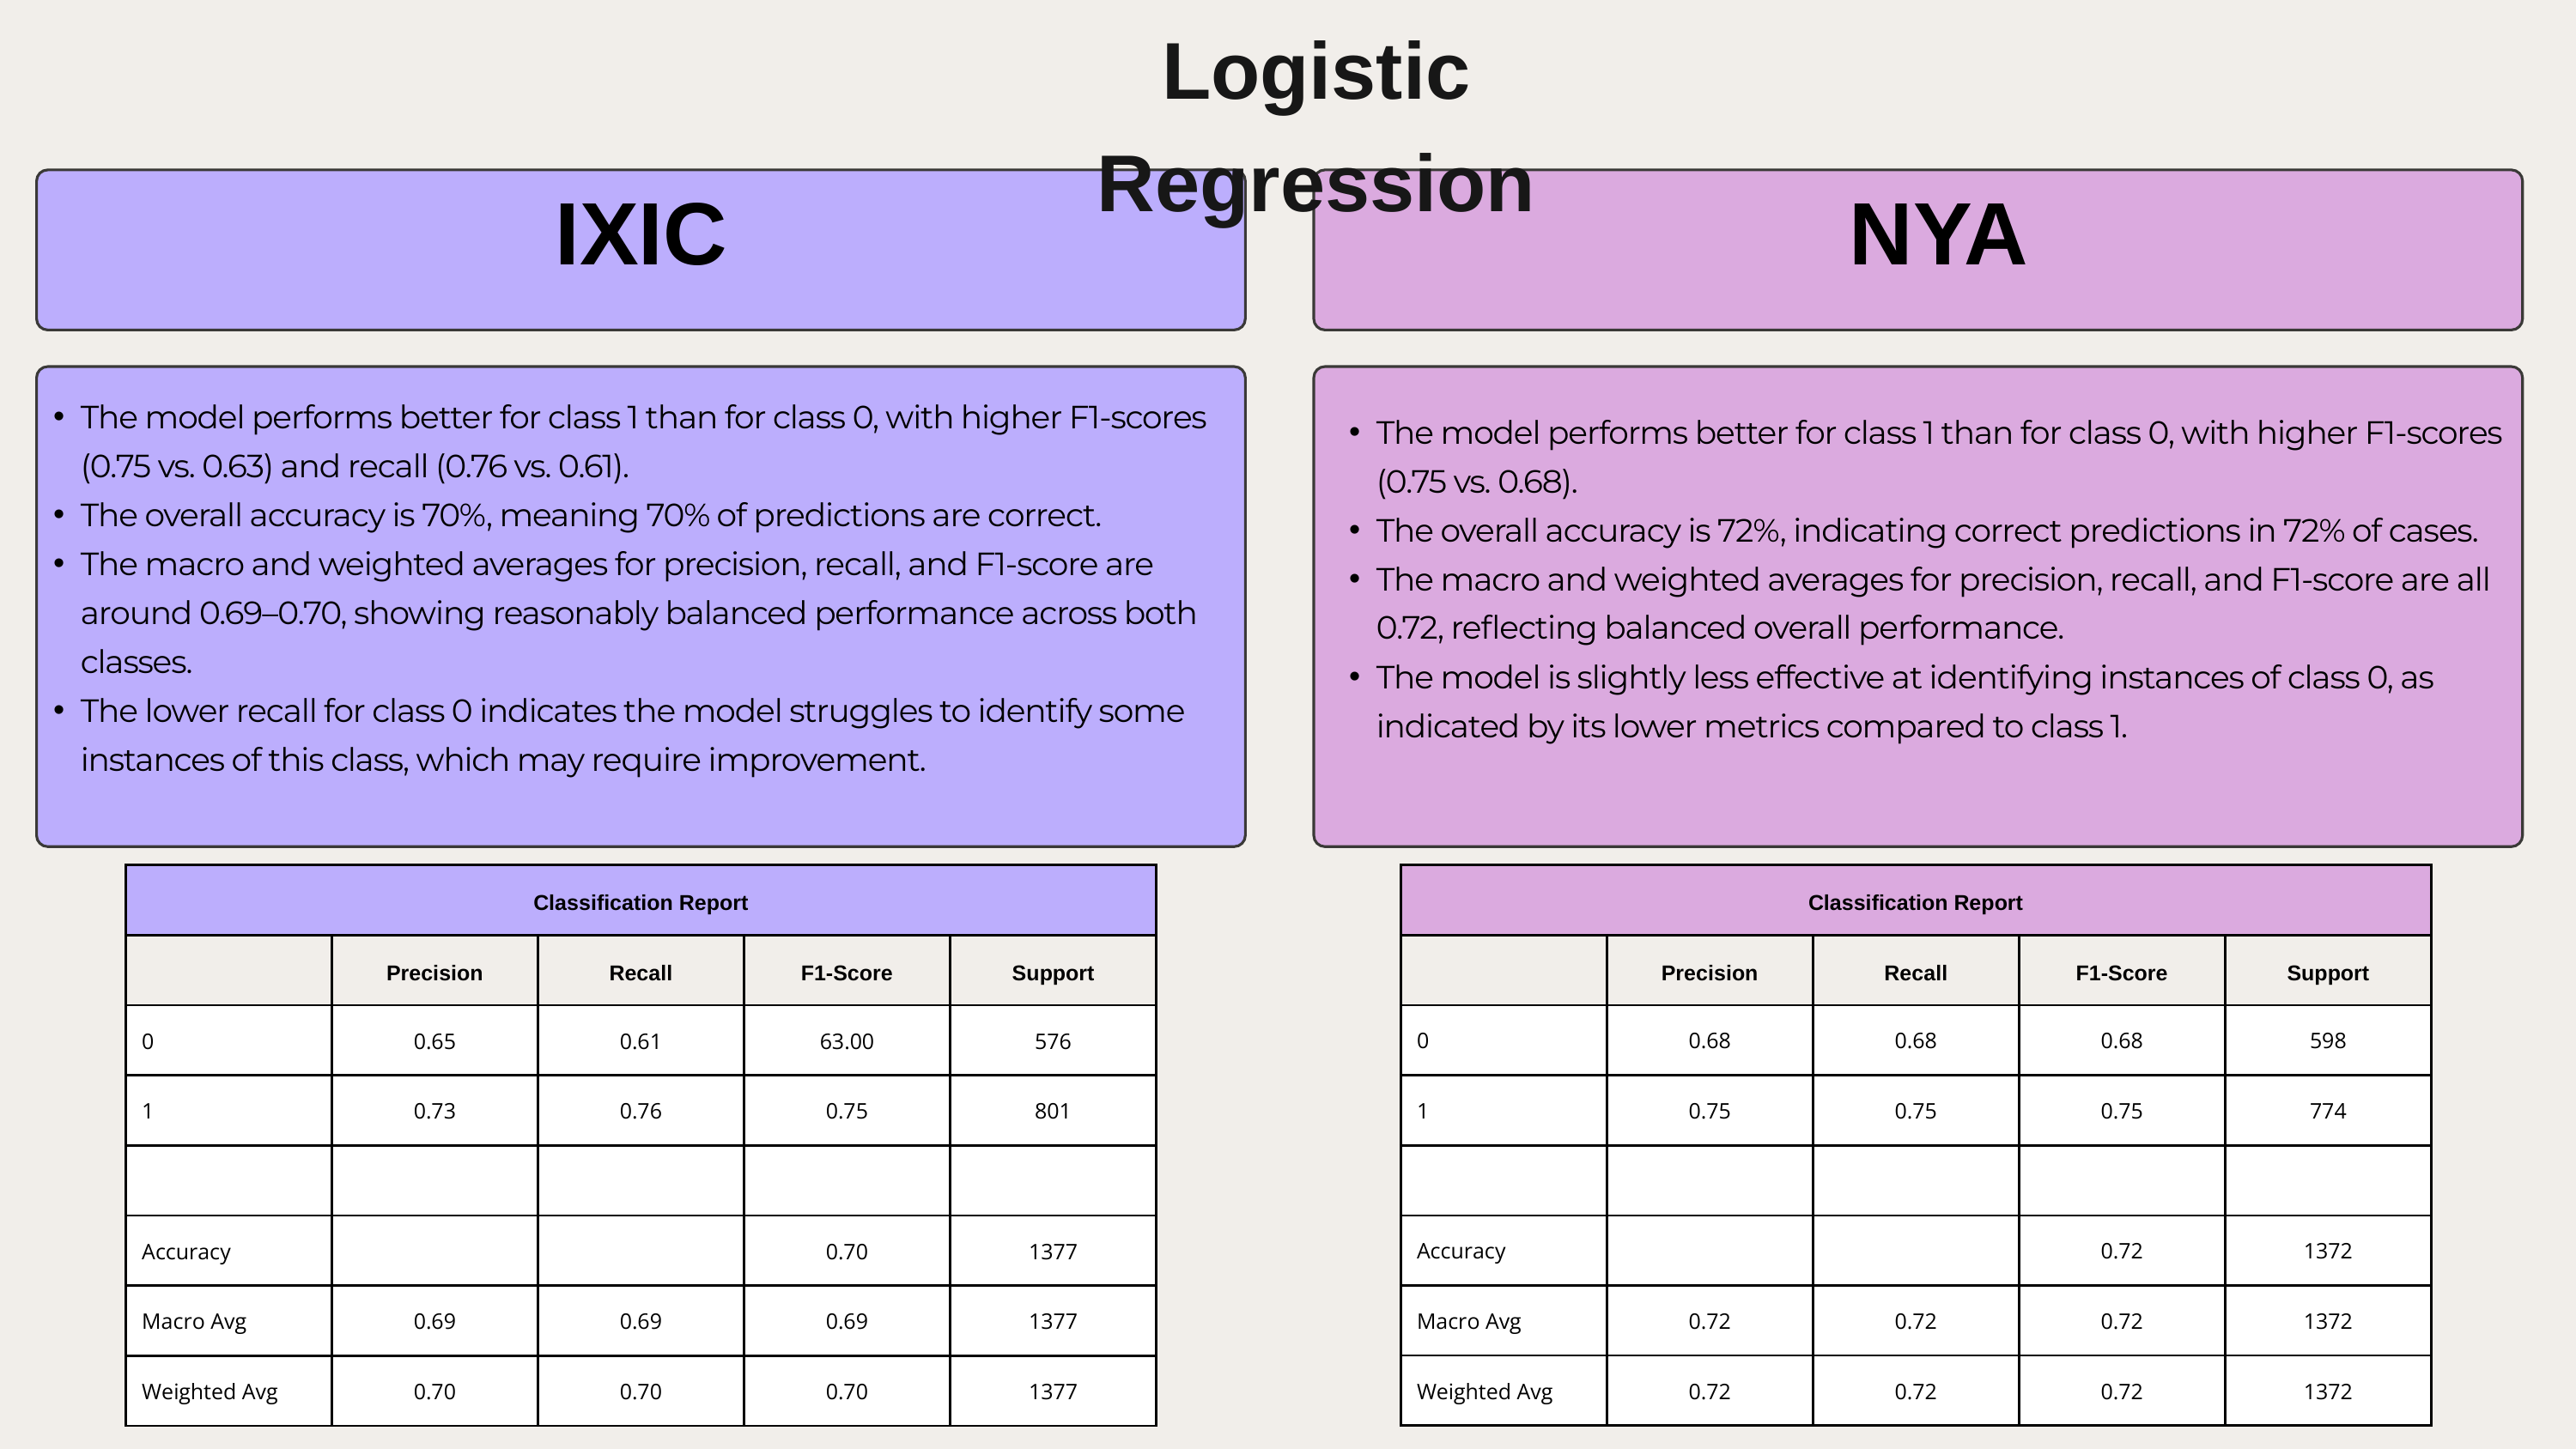

Logistic Regression

IXIC
NYA

The model performs better for class 1 than for class 0, with higher F1-scores (0.75 vs. 0.63) and recall (0.76 vs. 0.61).
The overall accuracy is 70%, meaning 70% of predictions are correct.
The macro and weighted averages for precision, recall, and F1-score are around 0.69–0.70, showing reasonably balanced performance across both classes.
The lower recall for class 0 indicates the model struggles to identify some instances of this class, which may require improvement.

The model performs better for class 1 than for class 0, with higher F1-scores (0.75 vs. 0.68).
The overall accuracy is 72%, indicating correct predictions in 72% of cases.
The macro and weighted averages for precision, recall, and F1-score are all 0.72, reflecting balanced overall performance.
The model is slightly less effective at identifying instances of class 0, as indicated by its lower metrics compared to class 1.

| Classification Report | Classification Report | Classification Report | Classification Report | Classification Report |
| --- | --- | --- | --- | --- |
|  | Precision | Recall | F1-Score | Support |
| 0 | 0.65 | 0.61 | 63.00 | 576 |
| 1 | 0.73 | 0.76 | 0.75 | 801 |
|  |  |  |  |  |
| Accuracy |  |  | 0.70 | 1377 |
| Macro Avg | 0.69 | 0.69 | 0.69 | 1377 |
| Weighted Avg | 0.70 | 0.70 | 0.70 | 1377 |
| Classification Report | Classification Report | Classification Report | Classification Report | Classification Report |
| --- | --- | --- | --- | --- |
|  | Precision | Recall | F1-Score | Support |
| 0 | 0.68 | 0.68 | 0.68 | 598 |
| 1 | 0.75 | 0.75 | 0.75 | 774 |
|  |  |  |  |  |
| Accuracy |  |  | 0.72 | 1372 |
| Macro Avg | 0.72 | 0.72 | 0.72 | 1372 |
| Weighted Avg | 0.72 | 0.72 | 0.72 | 1372 |